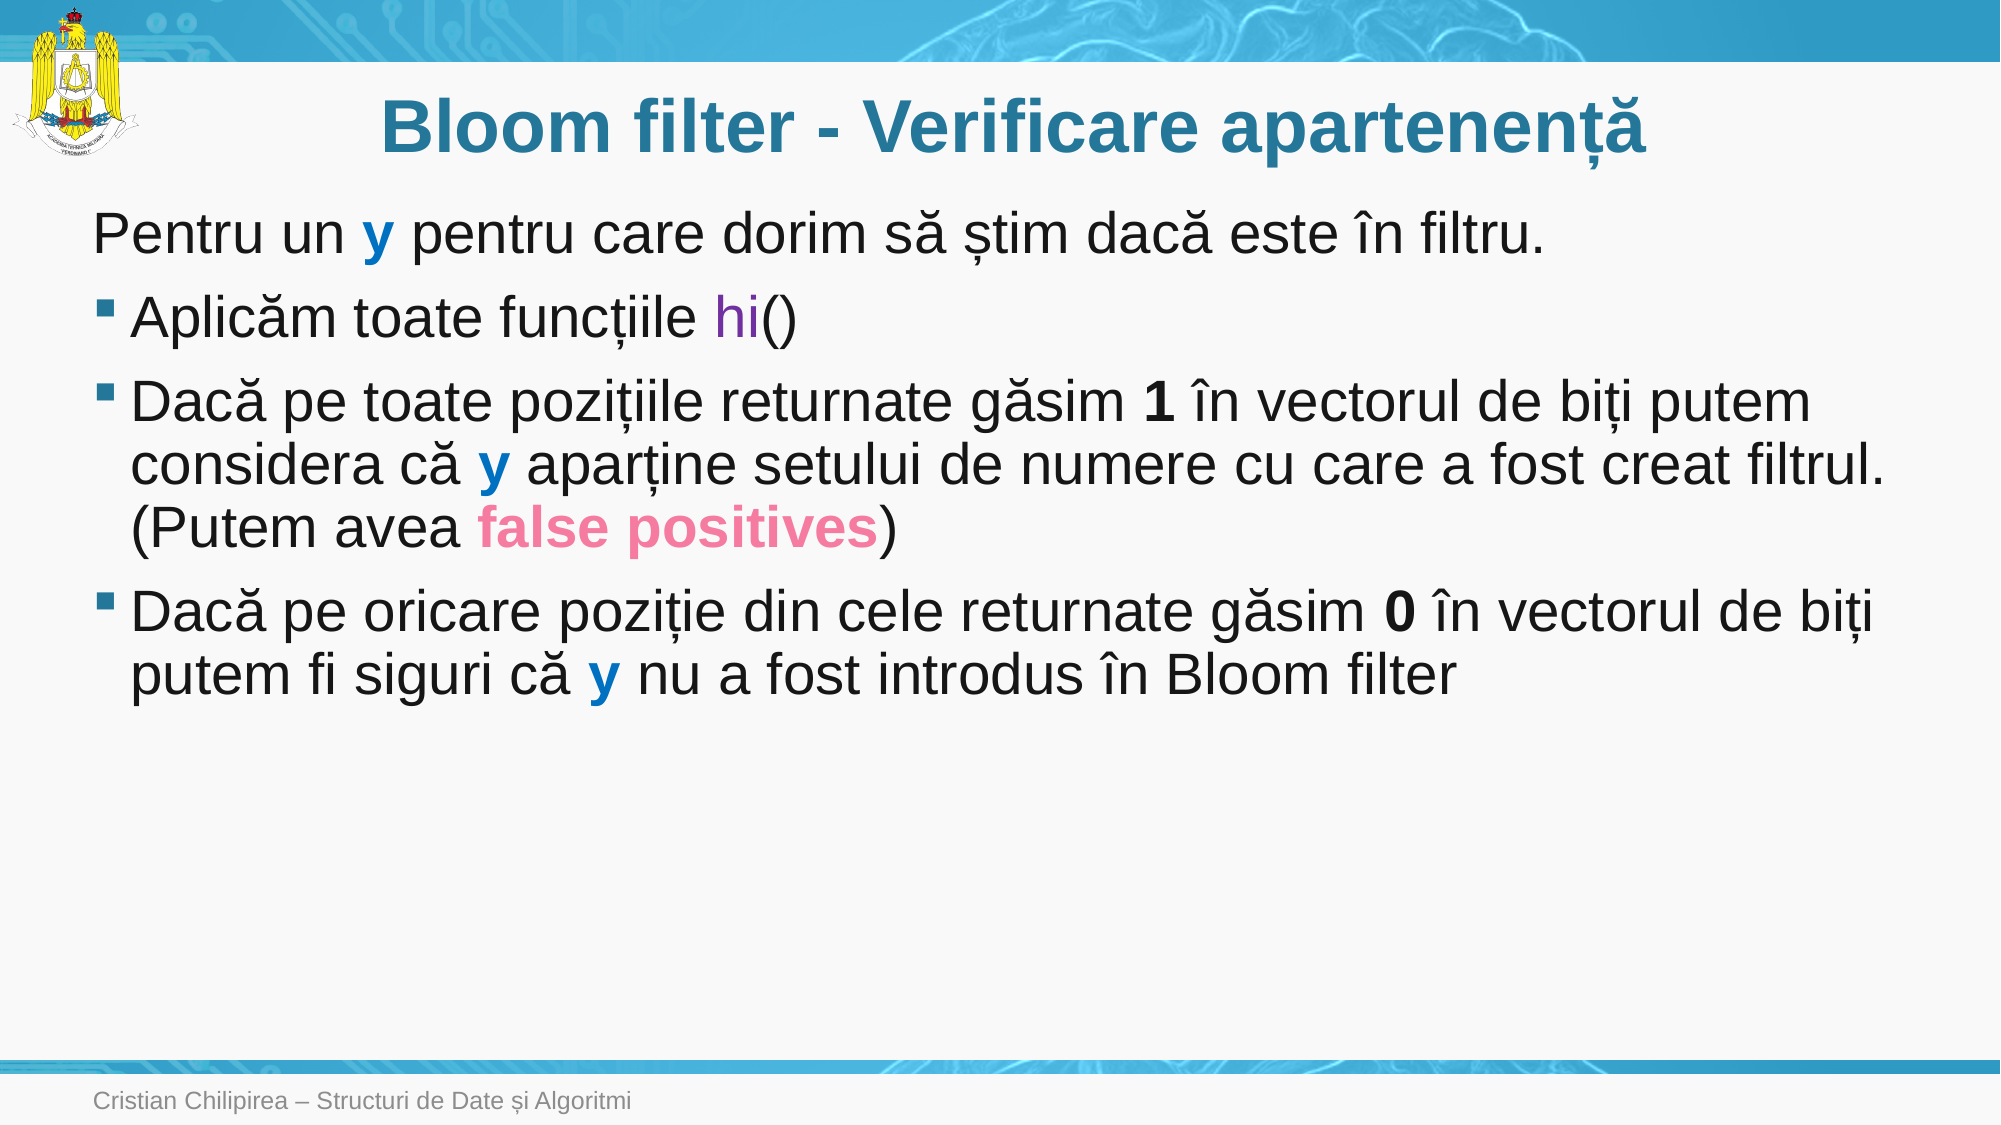

# Bloom filter - Verificare apartenență
Pentru un y pentru care dorim să știm dacă este în filtru.
Aplicăm toate funcțiile hi()
Dacă pe toate pozițiile returnate găsim 1 în vectorul de biți putem considera că y aparține setului de numere cu care a fost creat filtrul. (Putem avea false positives)
Dacă pe oricare poziție din cele returnate găsim 0 în vectorul de biți putem fi siguri că y nu a fost introdus în Bloom filter
Cristian Chilipirea – Structuri de Date și Algoritmi